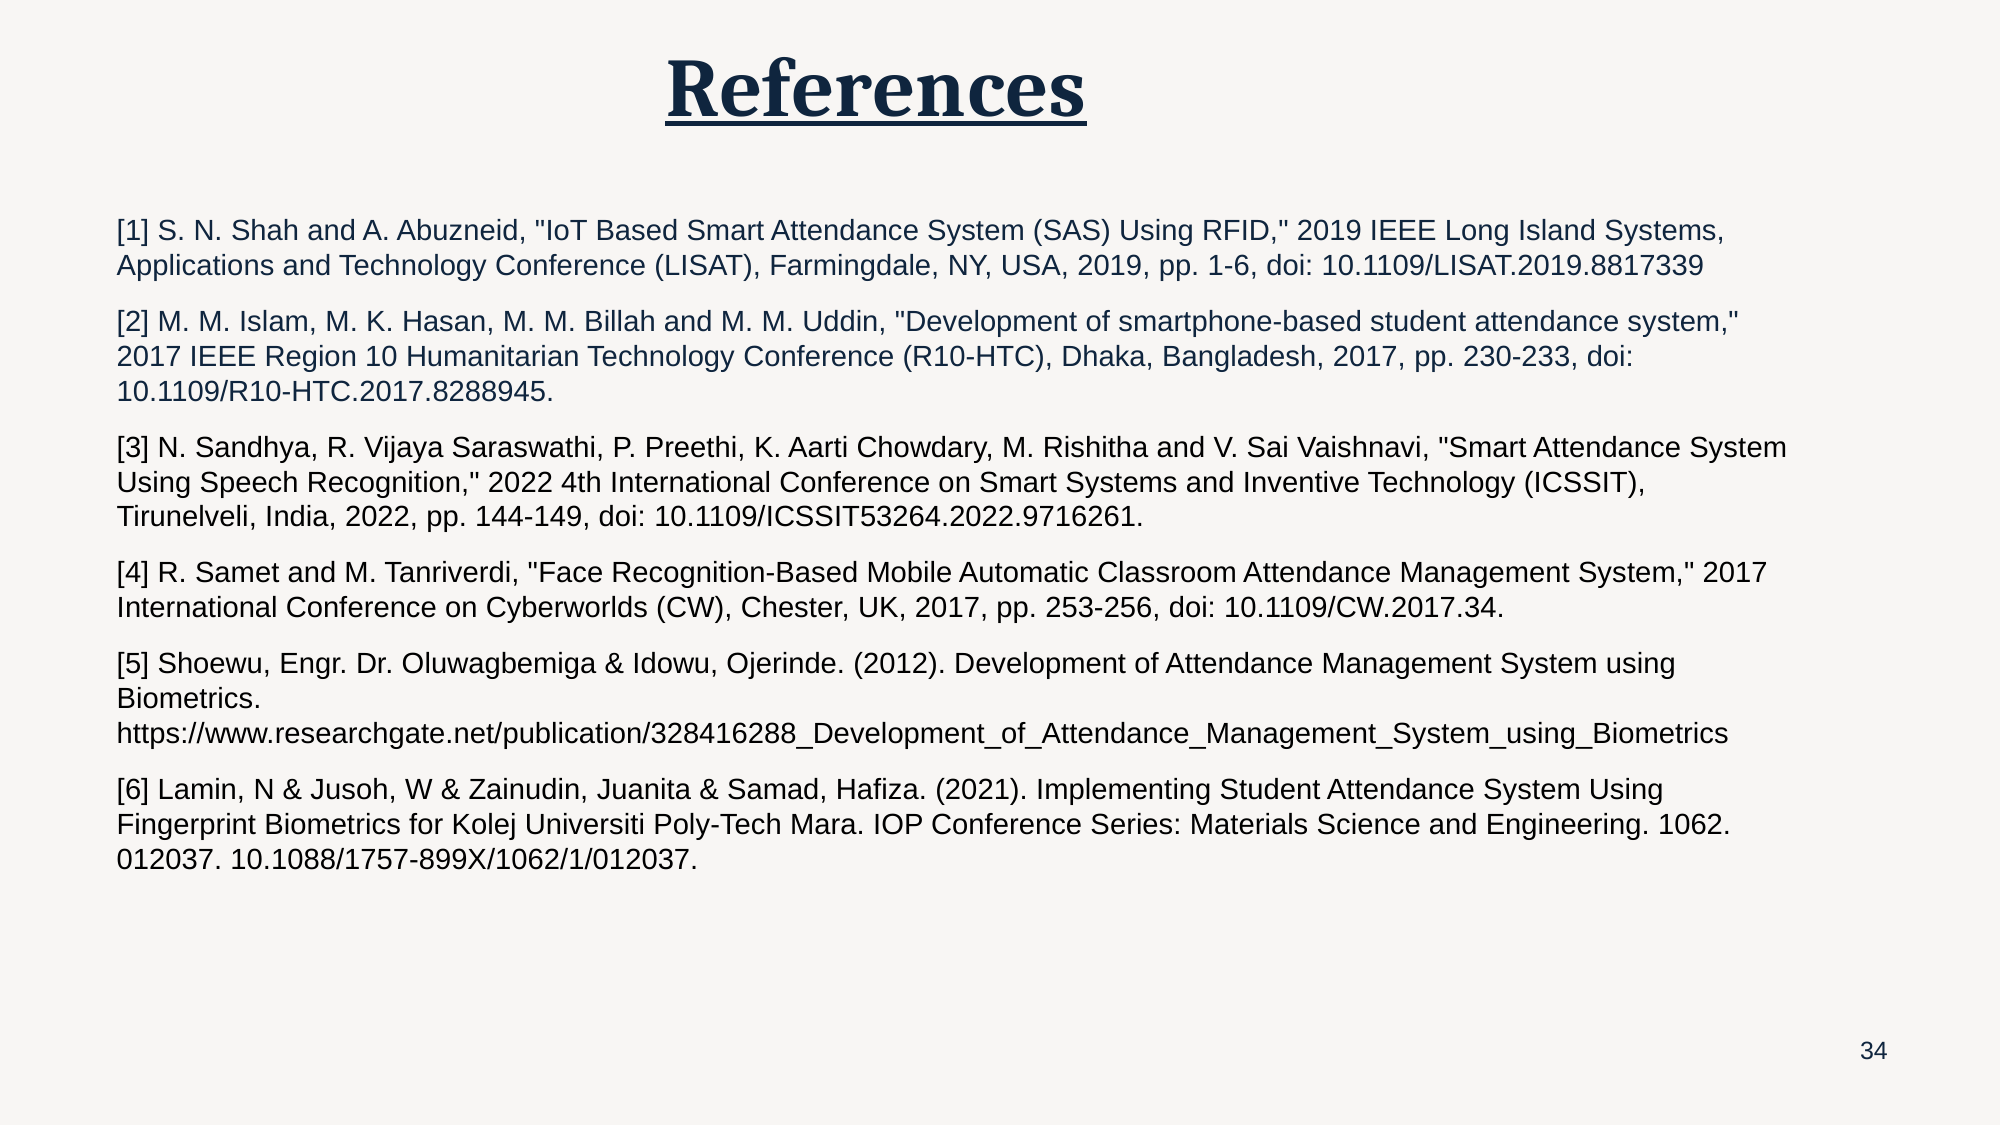

# References
[1] S. N. Shah and A. Abuzneid, "IoT Based Smart Attendance System (SAS) Using RFID," 2019 IEEE Long Island Systems, Applications and Technology Conference (LISAT), Farmingdale, NY, USA, 2019, pp. 1-6, doi: 10.1109/LISAT.2019.8817339
[2] M. M. Islam, M. K. Hasan, M. M. Billah and M. M. Uddin, "Development of smartphone-based student attendance system," 2017 IEEE Region 10 Humanitarian Technology Conference (R10-HTC), Dhaka, Bangladesh, 2017, pp. 230-233, doi: 10.1109/R10-HTC.2017.8288945.
[3] N. Sandhya, R. Vijaya Saraswathi, P. Preethi, K. Aarti Chowdary, M. Rishitha and V. Sai Vaishnavi, "Smart Attendance System Using Speech Recognition," 2022 4th International Conference on Smart Systems and Inventive Technology (ICSSIT), Tirunelveli, India, 2022, pp. 144-149, doi: 10.1109/ICSSIT53264.2022.9716261.
[4] R. Samet and M. Tanriverdi, "Face Recognition-Based Mobile Automatic Classroom Attendance Management System," 2017 International Conference on Cyberworlds (CW), Chester, UK, 2017, pp. 253-256, doi: 10.1109/CW.2017.34.
[5] Shoewu, Engr. Dr. Oluwagbemiga & Idowu, Ojerinde. (2012). Development of Attendance Management System using Biometrics. https://www.researchgate.net/publication/328416288_Development_of_Attendance_Management_System_using_Biometrics
[6] Lamin, N & Jusoh, W & Zainudin, Juanita & Samad, Hafiza. (2021). Implementing Student Attendance System Using Fingerprint Biometrics for Kolej Universiti Poly-Tech Mara. IOP Conference Series: Materials Science and Engineering. 1062. 012037. 10.1088/1757-899X/1062/1/012037.

34